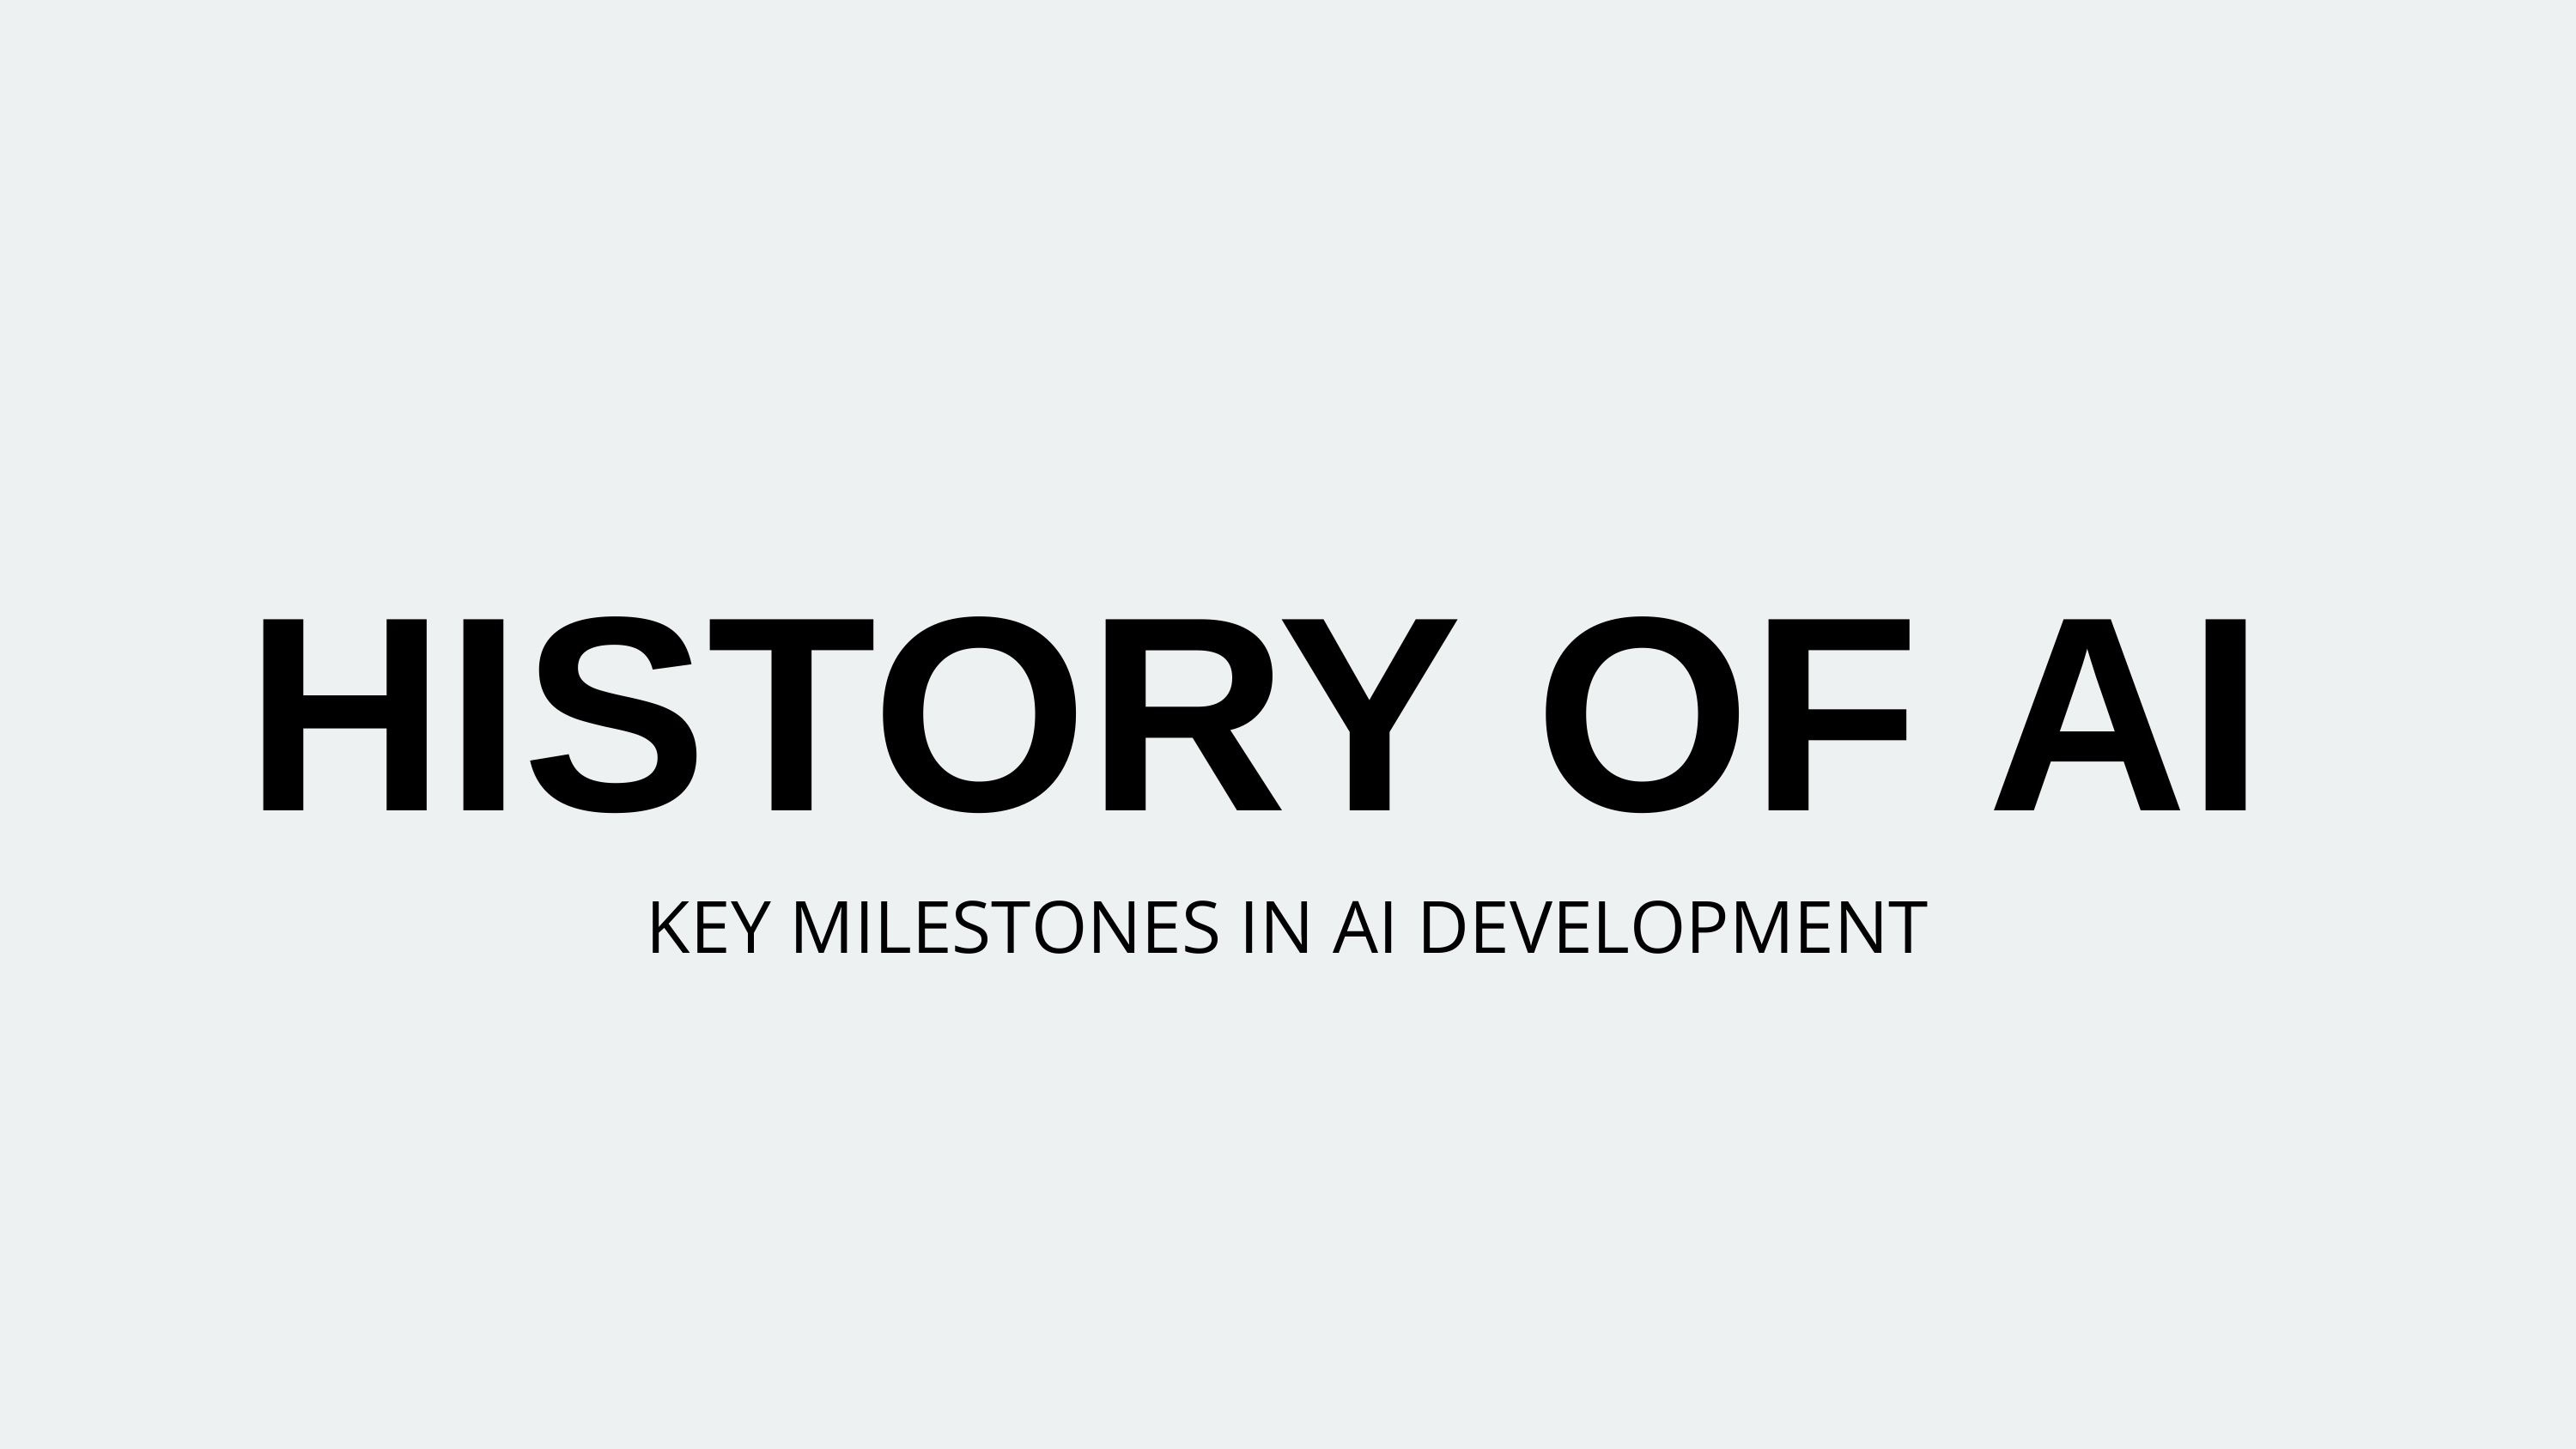

HISTORY OF AI

KEY MILESTONES IN AI DEVELOPMENT